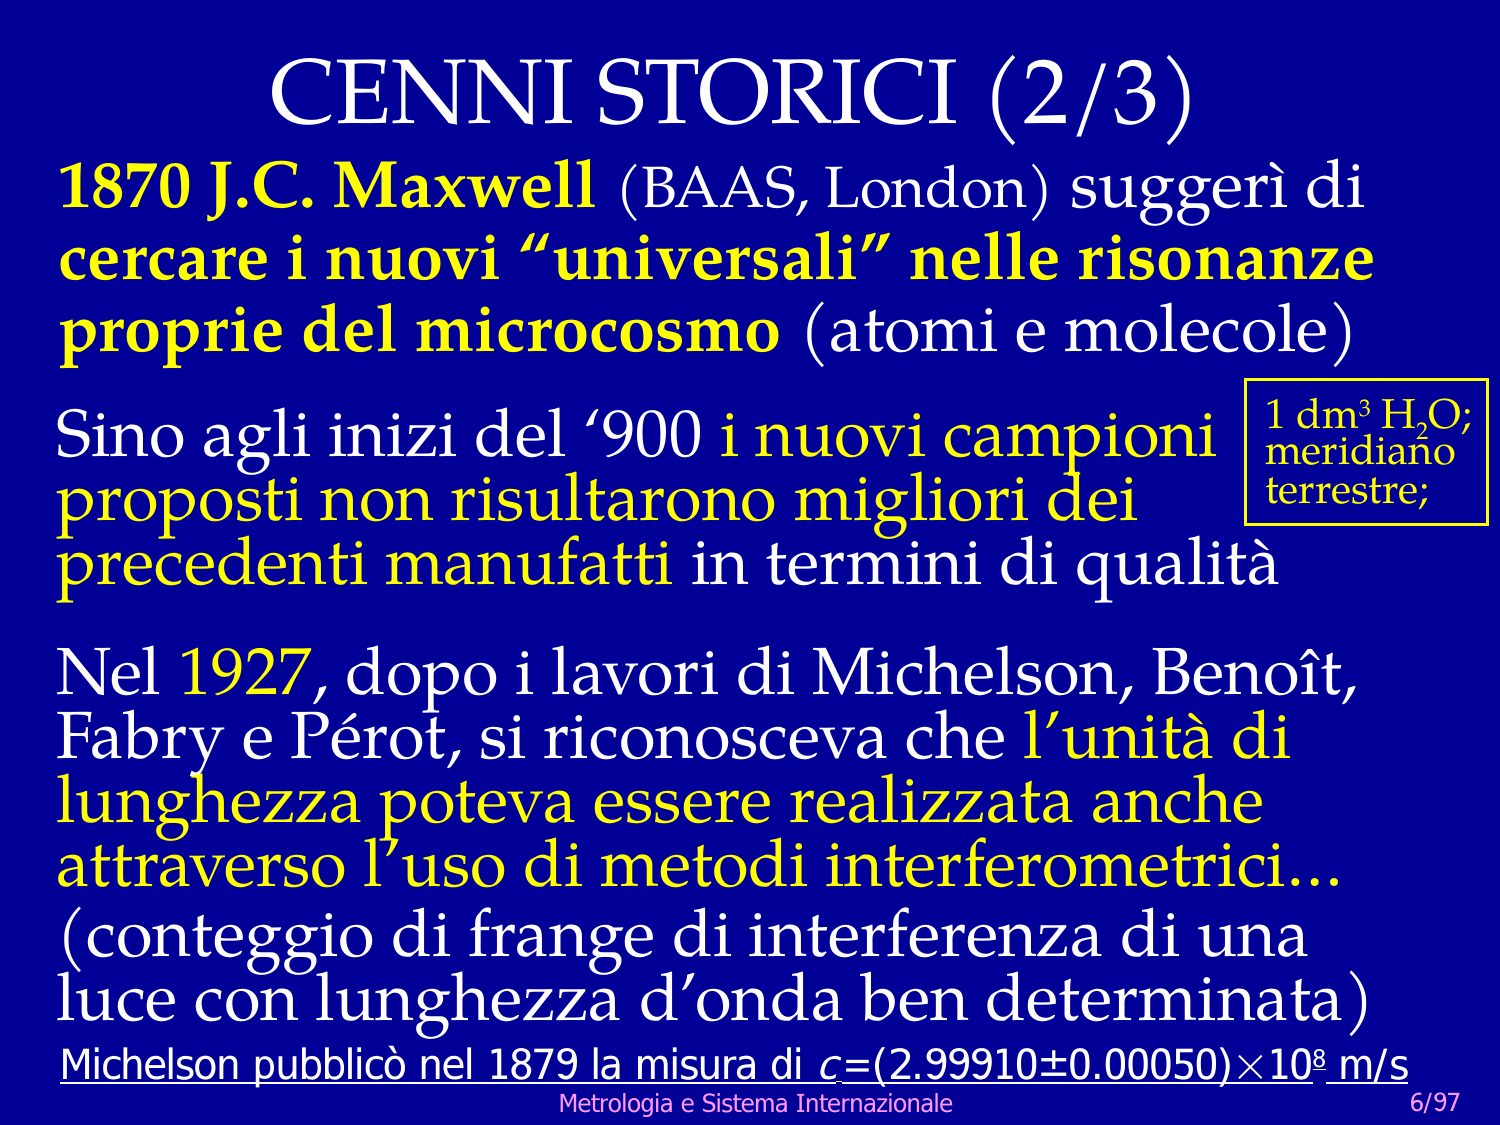

# CENNI STORICI (2/3)
1870 J.C. Maxwell (BAAS, London) suggerì di cercare i nuovi “universali” nelle risonanze proprie del microcosmo (atomi e molecole)

1 dm3 H2O;
meridiano
terrestre;

Sino agli inizi del ‘900 i nuovi campioni proposti non risultarono migliori dei precedenti manufatti in termini di qualità
Nel 1927, dopo i lavori di Michelson, Benoît, Fabry e Pérot, si riconosceva che l’unità di lunghezza poteva essere realizzata anche attraverso l’uso di metodi interferometrici…
(conteggio di frange di interferenza di una luce con lunghezza d’onda ben determinata)
Michelson pubblicò nel 1879 la misura di c =(2.99910±0.00050)×108 m/s
Metrologia e Sistema Internazionale